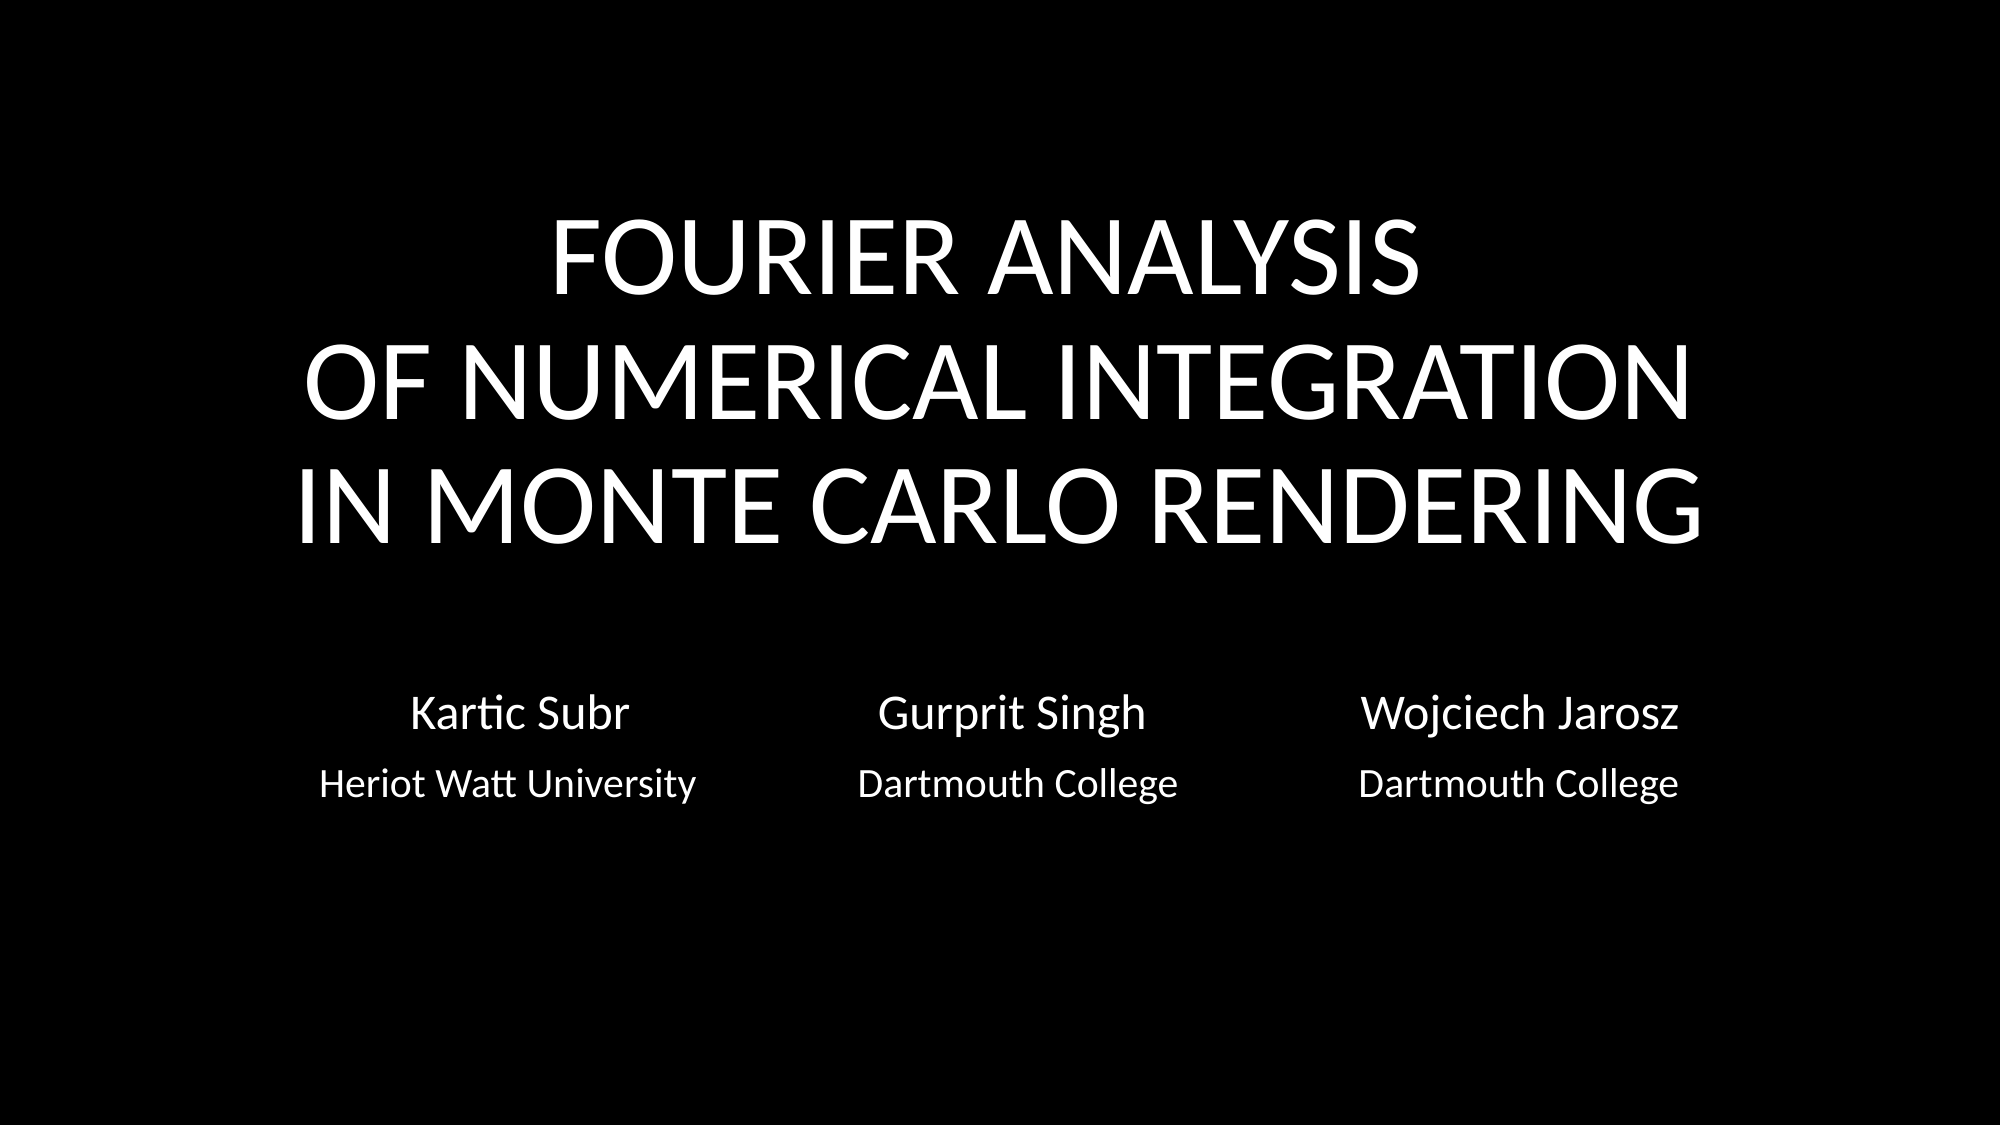

# FOURIER ANALYSIS OF NUMERICAL INTEGRATION IN MONTE CARLO RENDERING
        Kartic Subr                      Gurprit Singh                   Wojciech Jarosz
Heriot Watt University                 Dartmouth College                   Dartmouth College